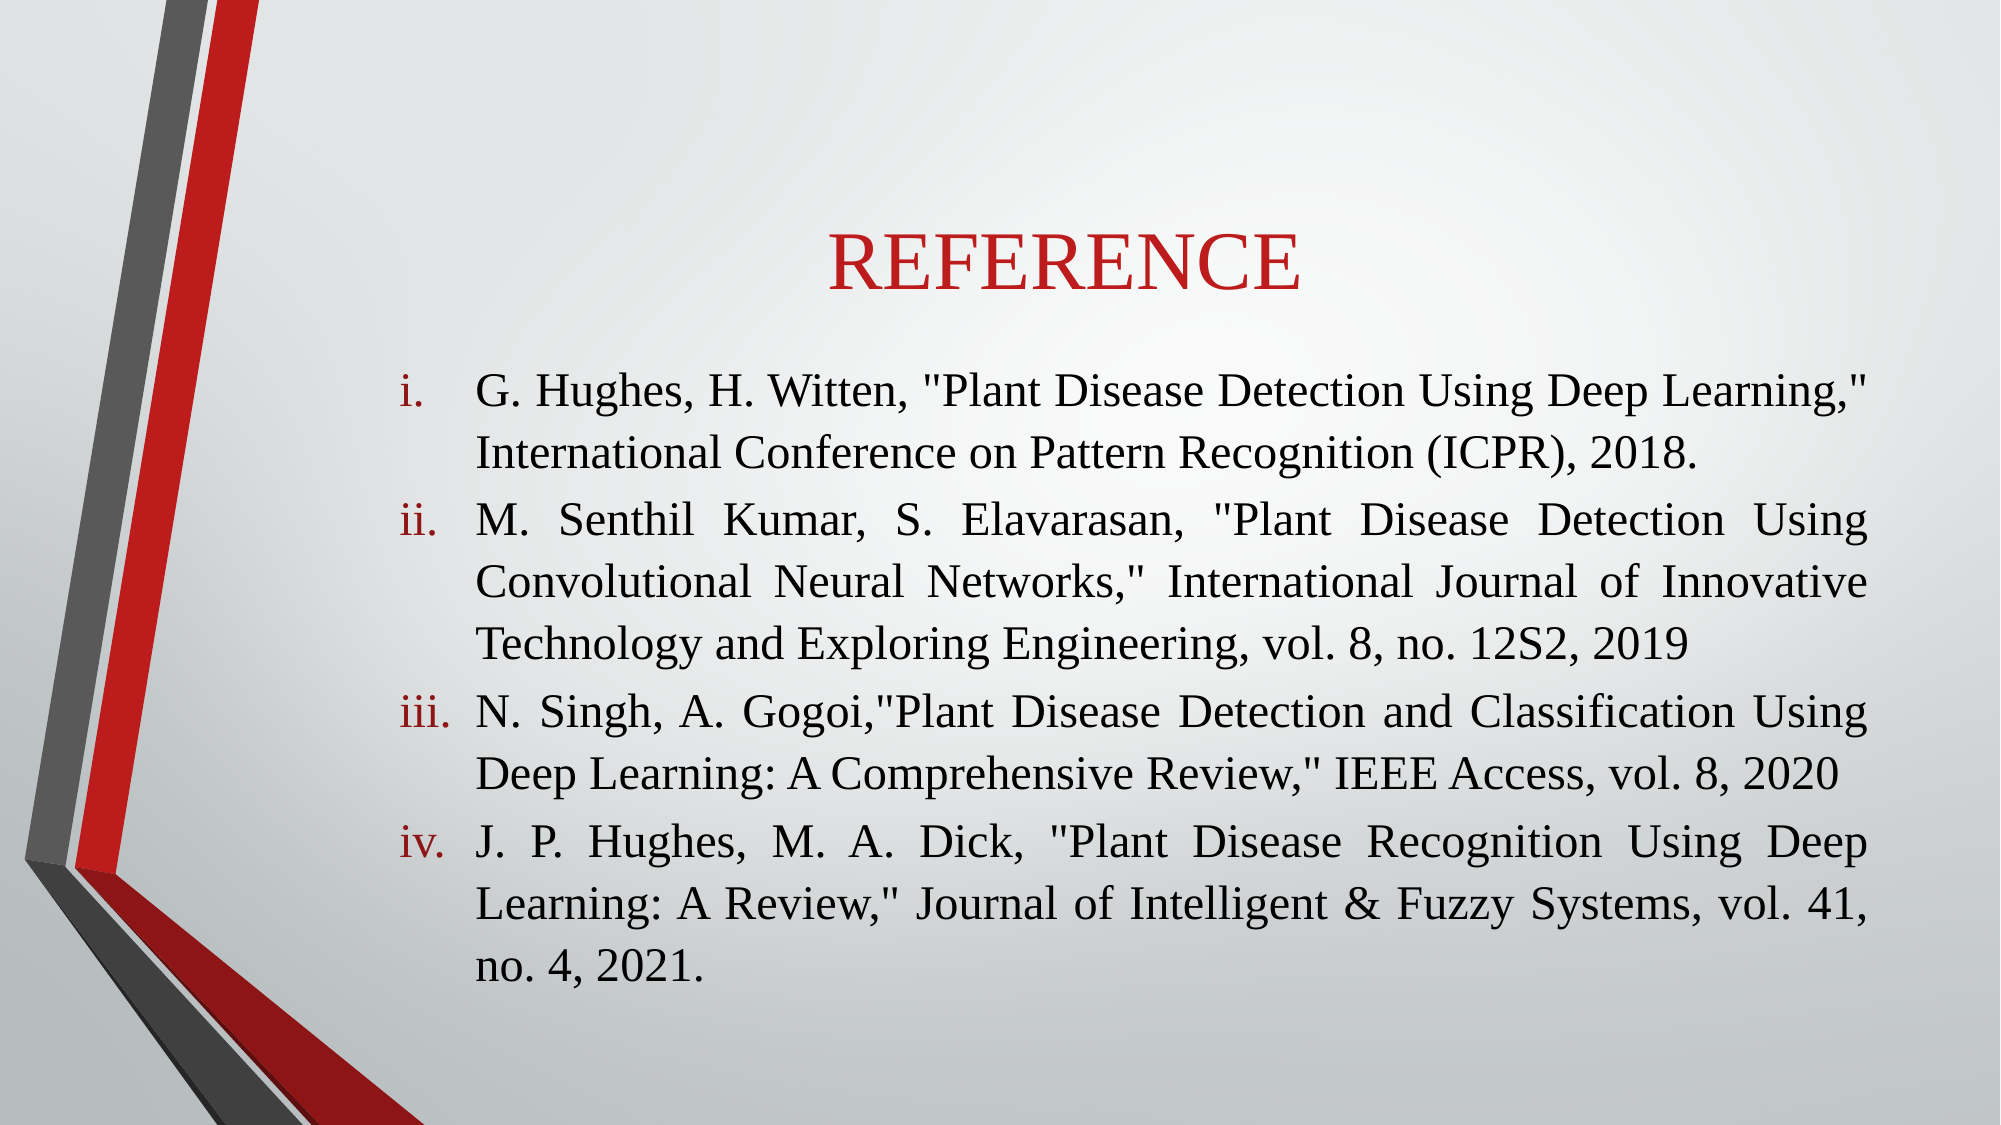

# REFERENCE

G. Hughes, H. Witten, "Plant Disease Detection Using Deep Learning," International Conference on Pattern Recognition (ICPR), 2018.
M. Senthil Kumar, S. Elavarasan, "Plant Disease Detection Using Convolutional Neural Networks," International Journal of Innovative Technology and Exploring Engineering, vol. 8, no. 12S2, 2019
N. Singh, A. Gogoi,"Plant Disease Detection and Classification Using Deep Learning: A Comprehensive Review," IEEE Access, vol. 8, 2020
J. P. Hughes, M. A. Dick, "Plant Disease Recognition Using Deep Learning: A Review," Journal of Intelligent & Fuzzy Systems, vol. 41, no. 4, 2021.